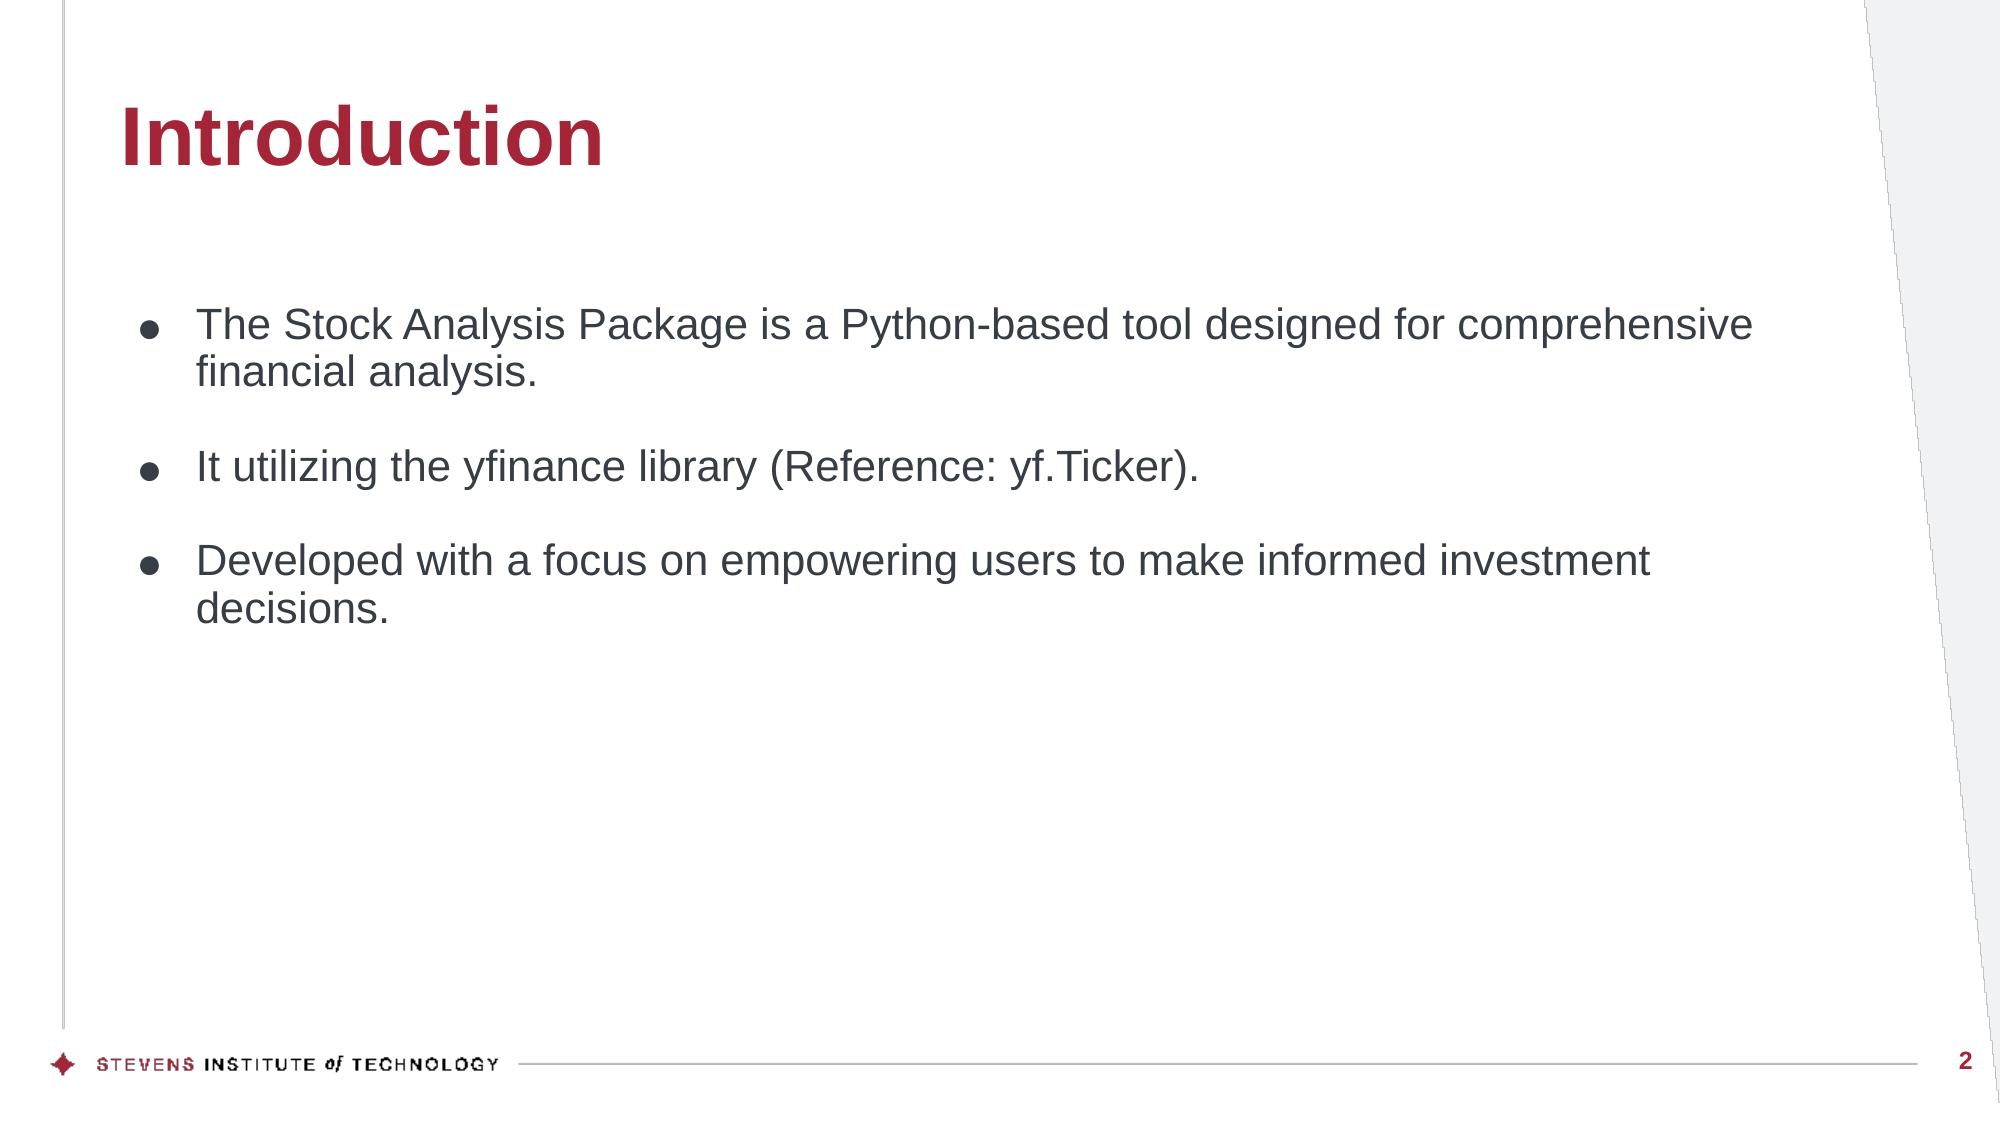

# Introduction
The Stock Analysis Package is a Python-based tool designed for comprehensive financial analysis.

It utilizing the yfinance library (Reference: yf.Ticker).

Developed with a focus on empowering users to make informed investment decisions.
2